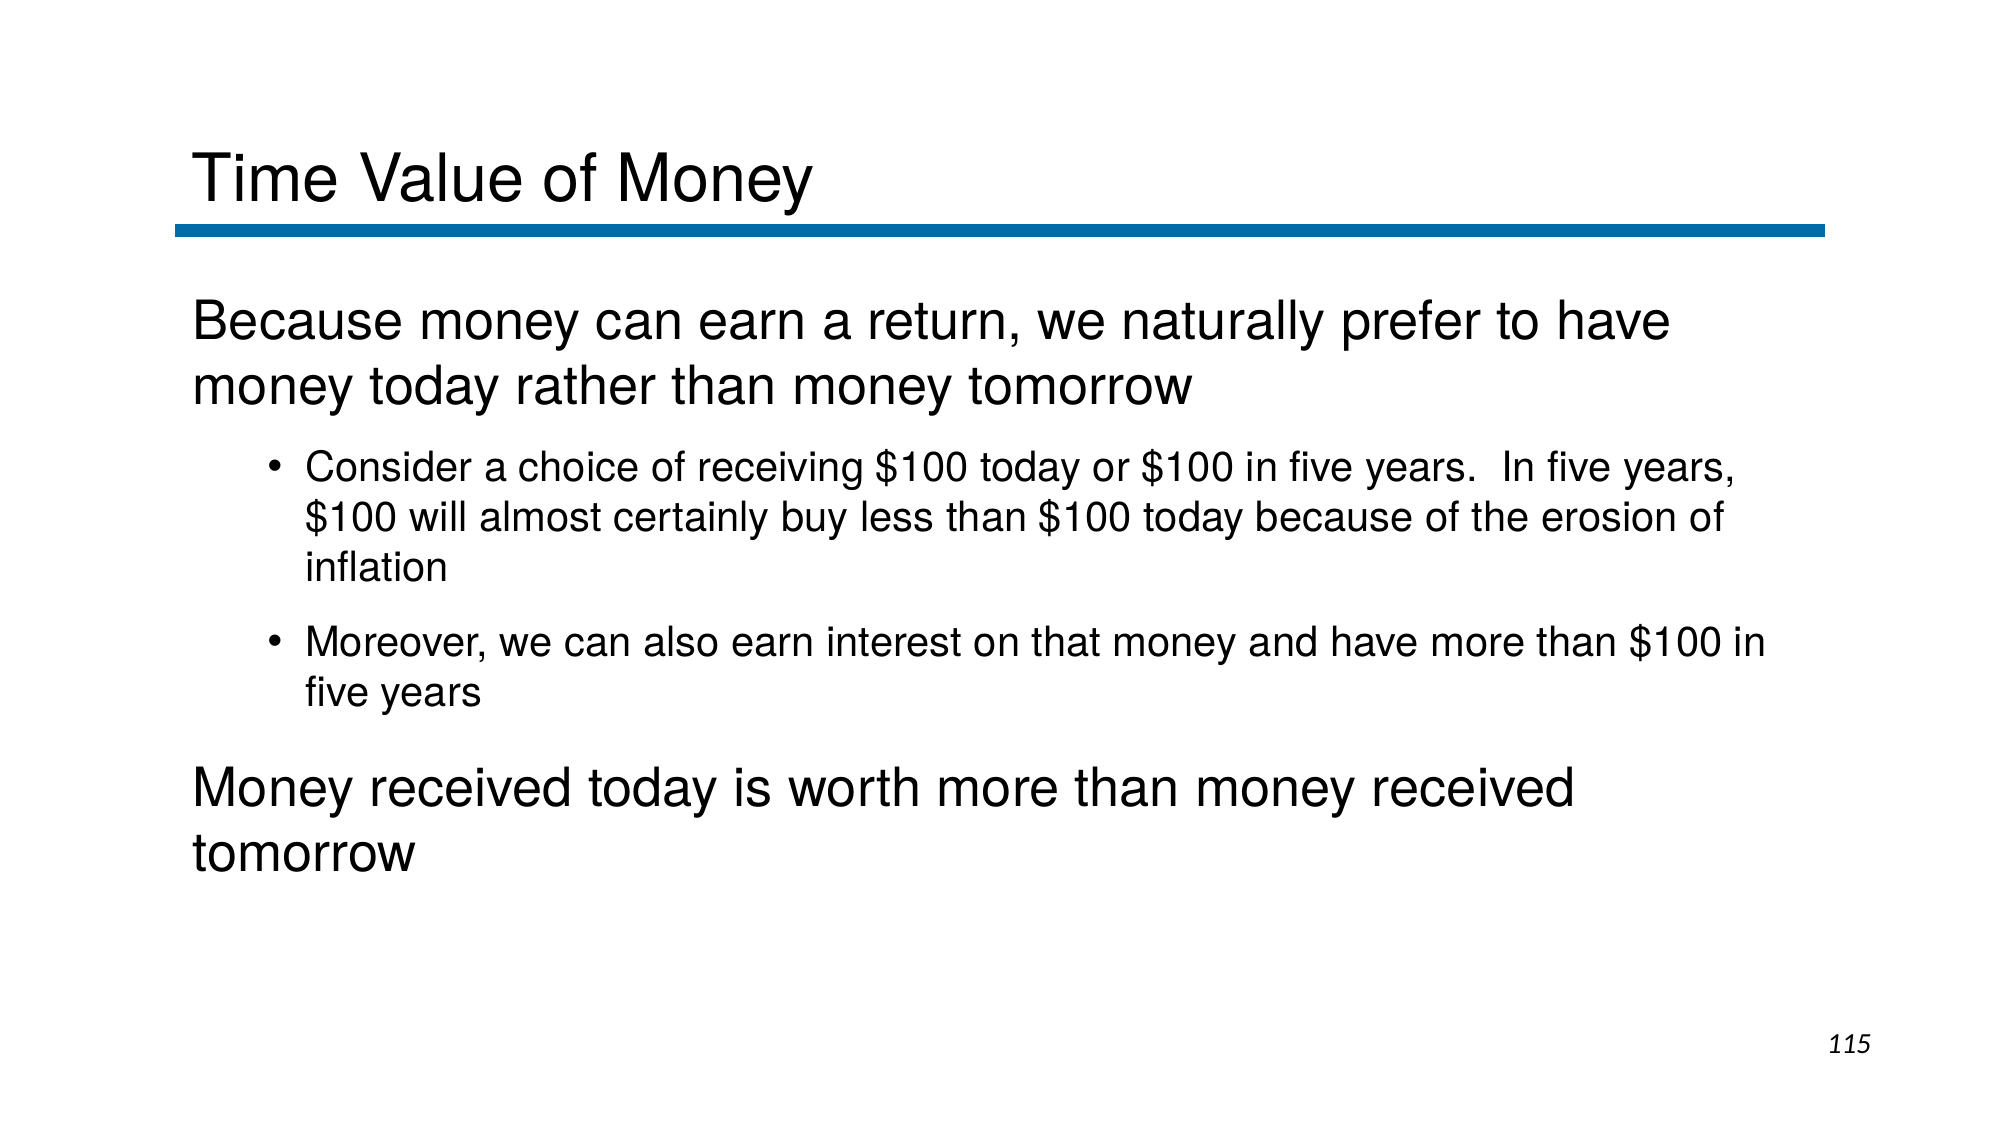

Time Value of Money
Because money can earn a return, we naturally prefer to have money today rather than money tomorrow
Consider a choice of receiving $100 today or $100 in five years.  In five years, $100 will almost certainly buy less than $100 today because of the erosion of inflation
Moreover, we can also earn interest on that money and have more than $100 in five years
Money received today is worth more than money received tomorrow